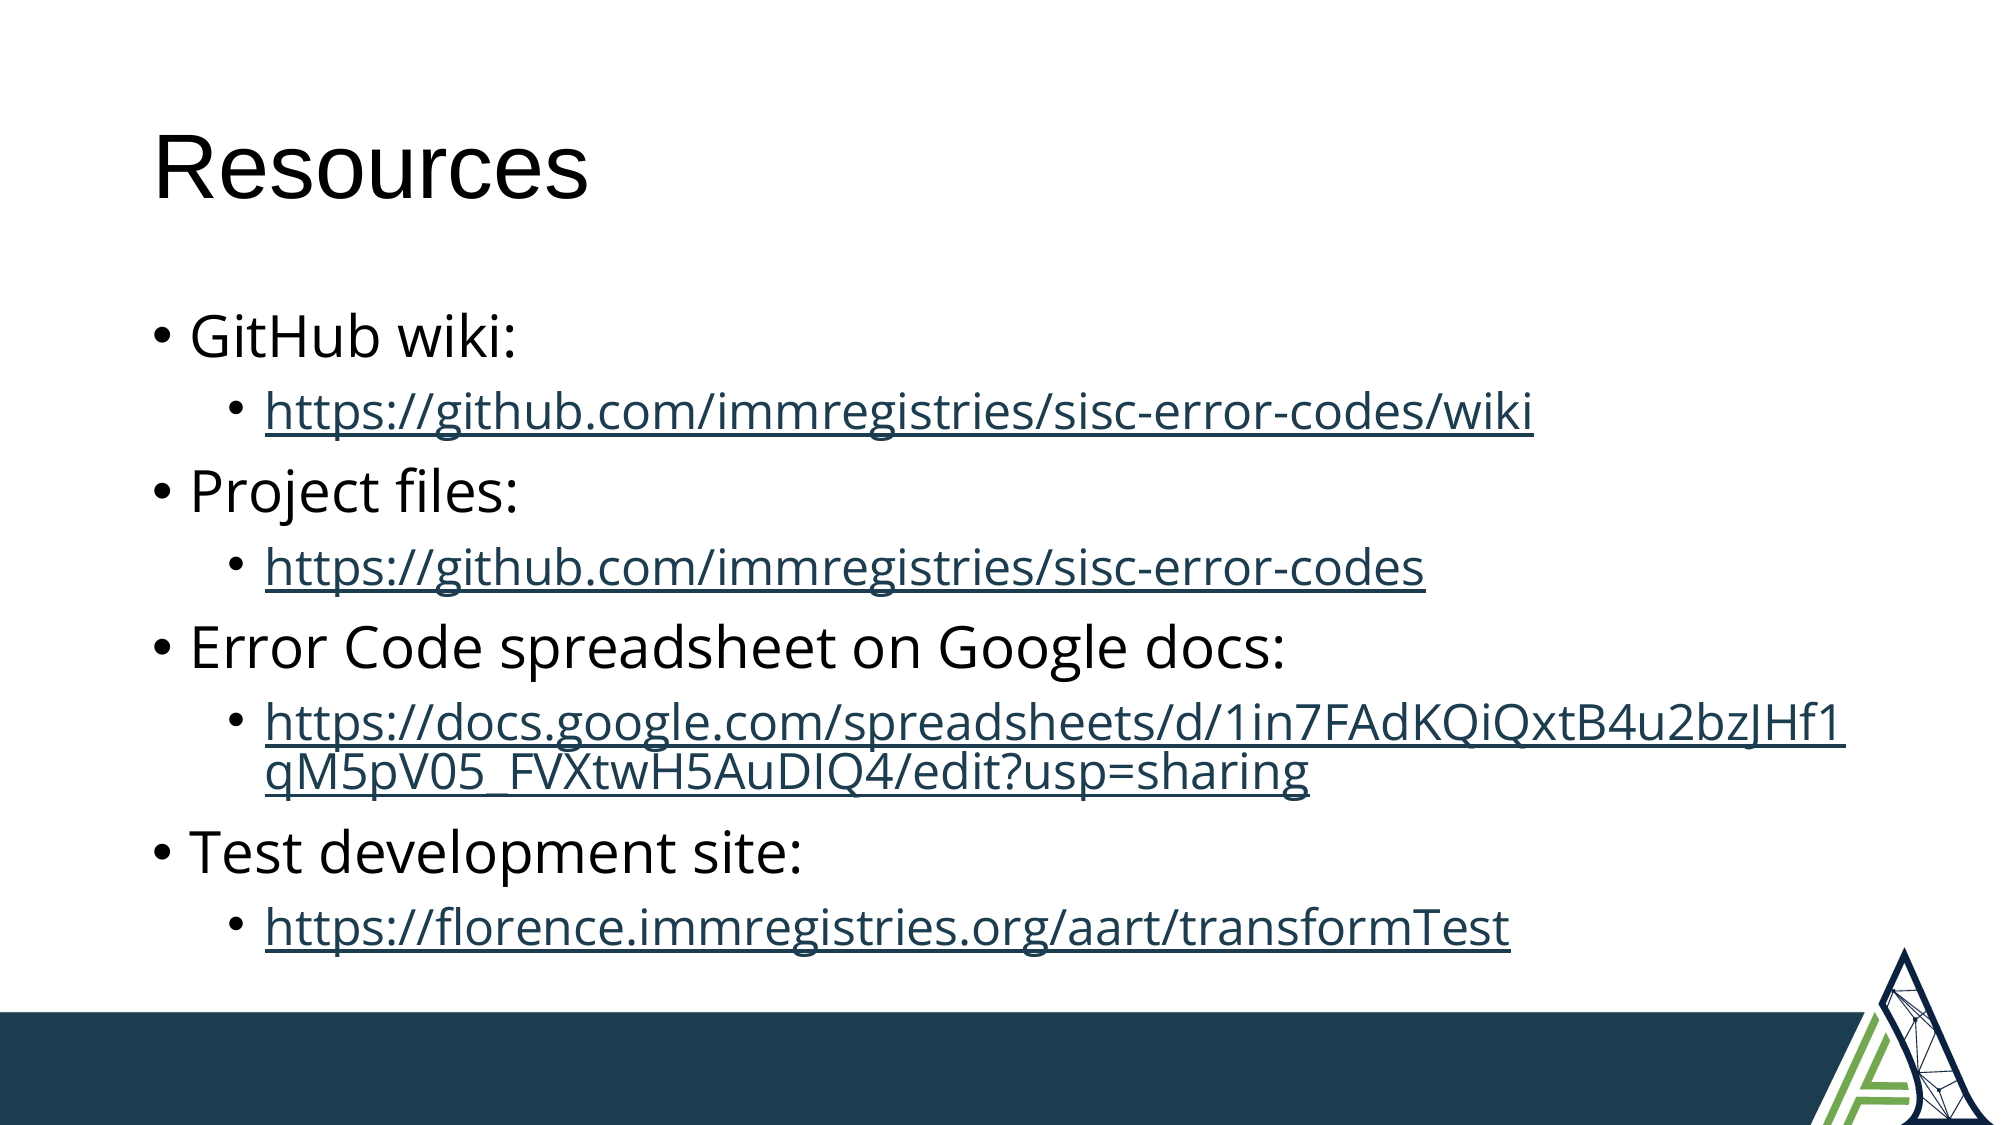

# Resources
GitHub wiki:
https://github.com/immregistries/sisc-error-codes/wiki
Project files:
https://github.com/immregistries/sisc-error-codes
Error Code spreadsheet on Google docs:
https://docs.google.com/spreadsheets/d/1in7FAdKQiQxtB4u2bzJHf1qM5pV05_FVXtwH5AuDIQ4/edit?usp=sharing
Test development site:
https://florence.immregistries.org/aart/transformTest